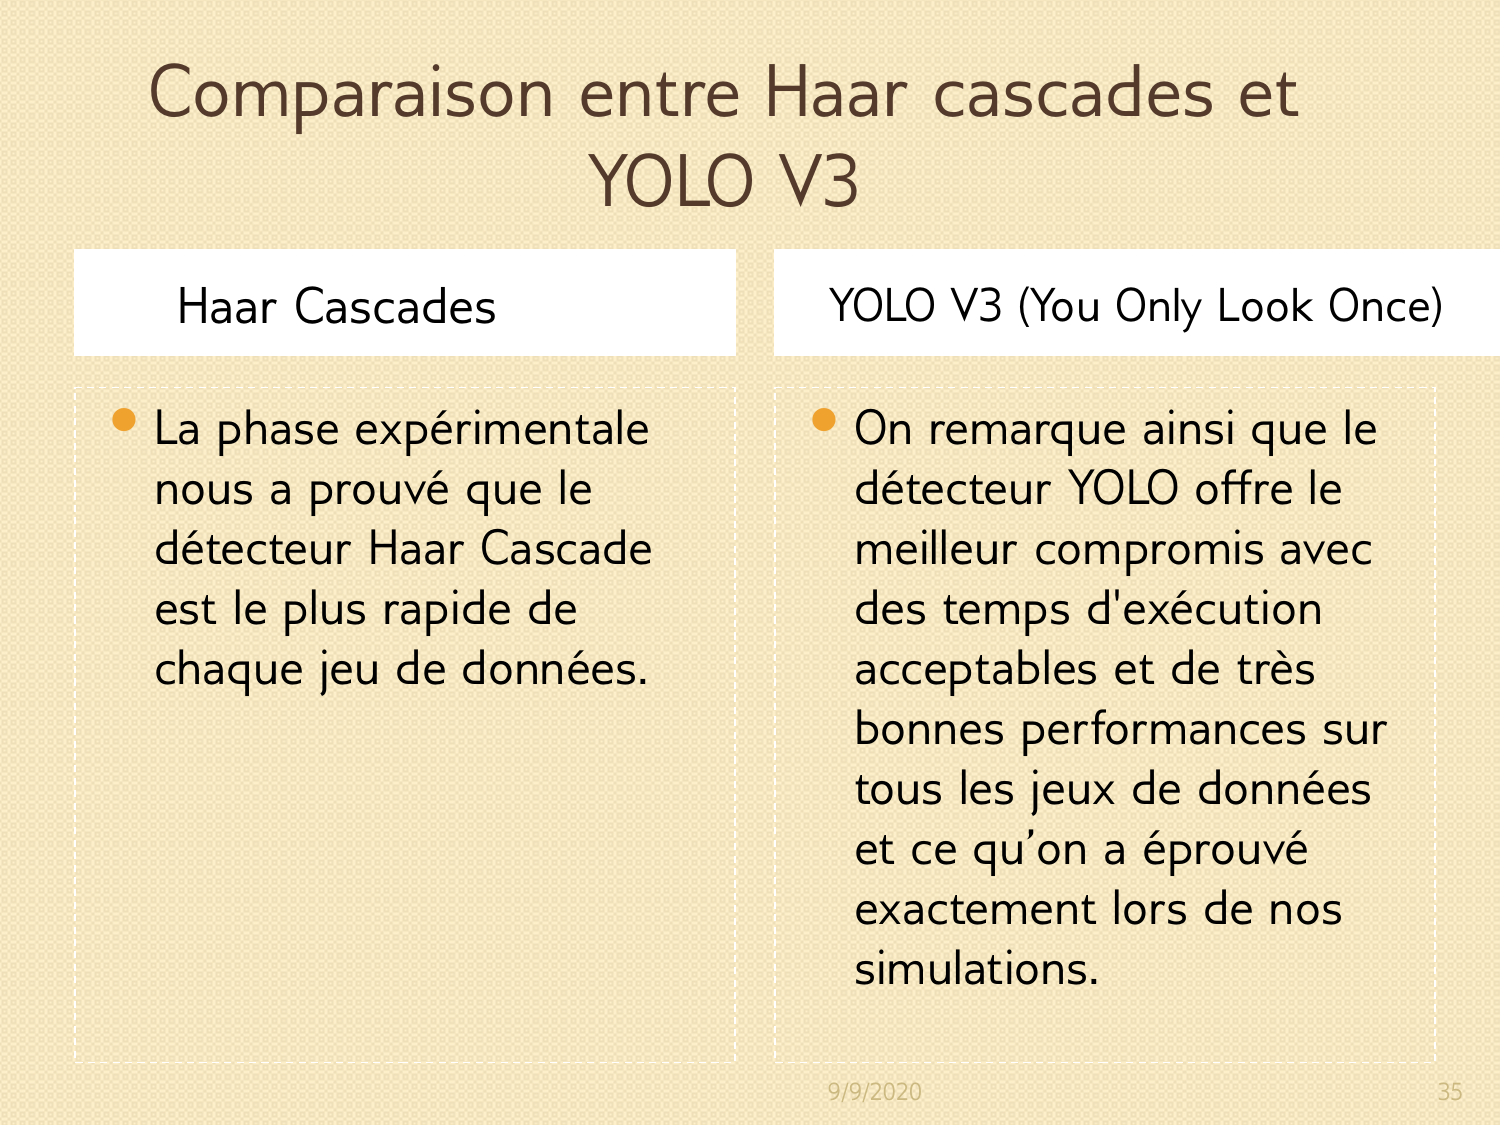

# Comparaison entre Haar cascades et YOLO V3
     Haar Cascades
  YOLO V3 (You Only Look Once)
La phase expérimentale nous a prouvé que le détecteur Haar Cascade est le plus rapide de chaque jeu de données.
On remarque ainsi que le détecteur YOLO offre le meilleur compromis avec des temps d'exécution acceptables et de très bonnes performances sur tous les jeux de données et ce qu’on a éprouvé exactement lors de nos simulations.
9/9/2020
35